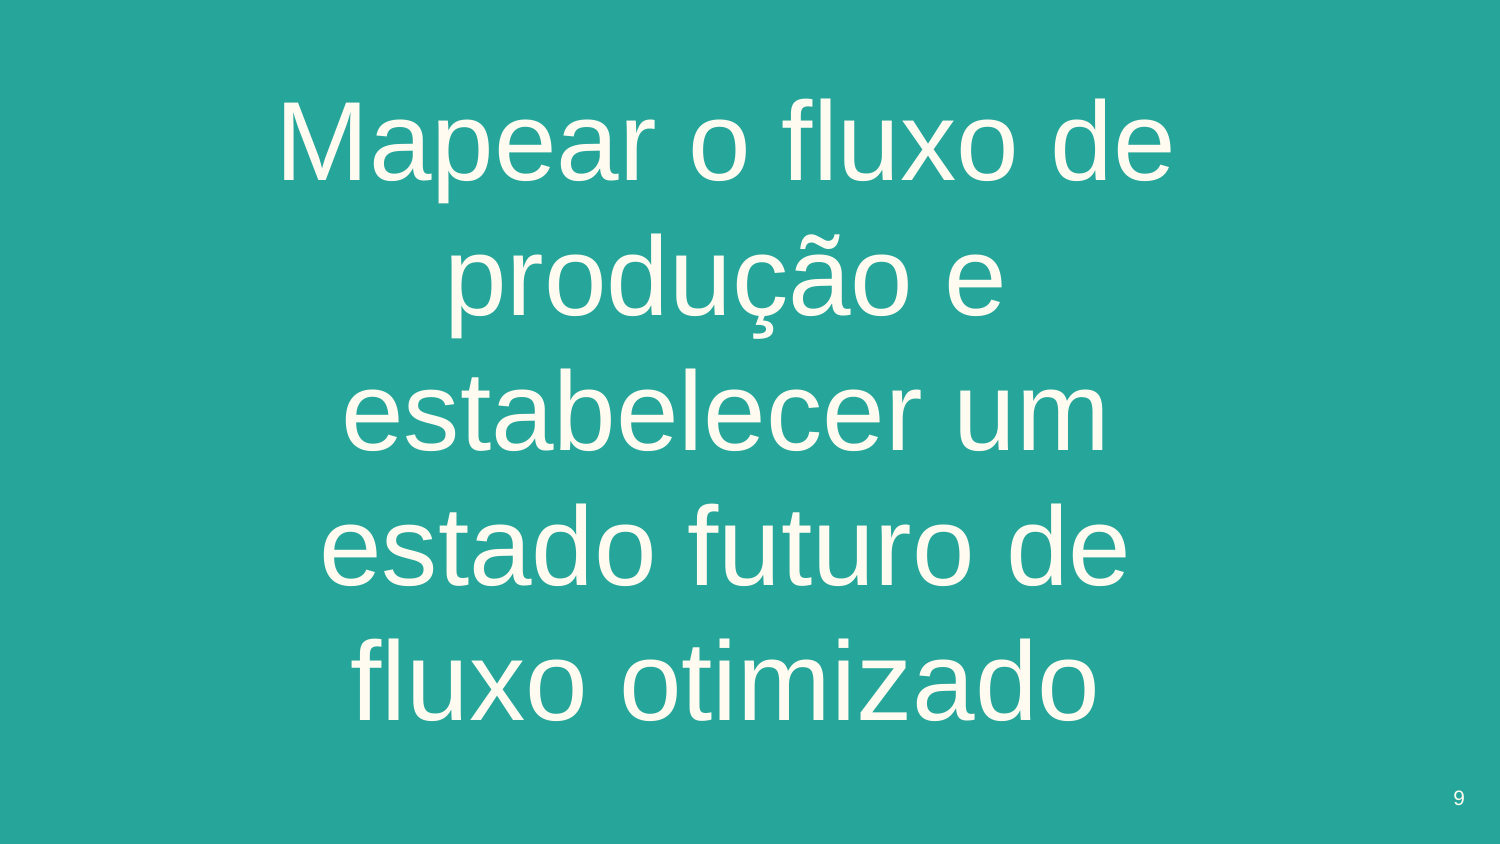

# Mapear o fluxo de produção e estabelecer um estado futuro de fluxo otimizado
9